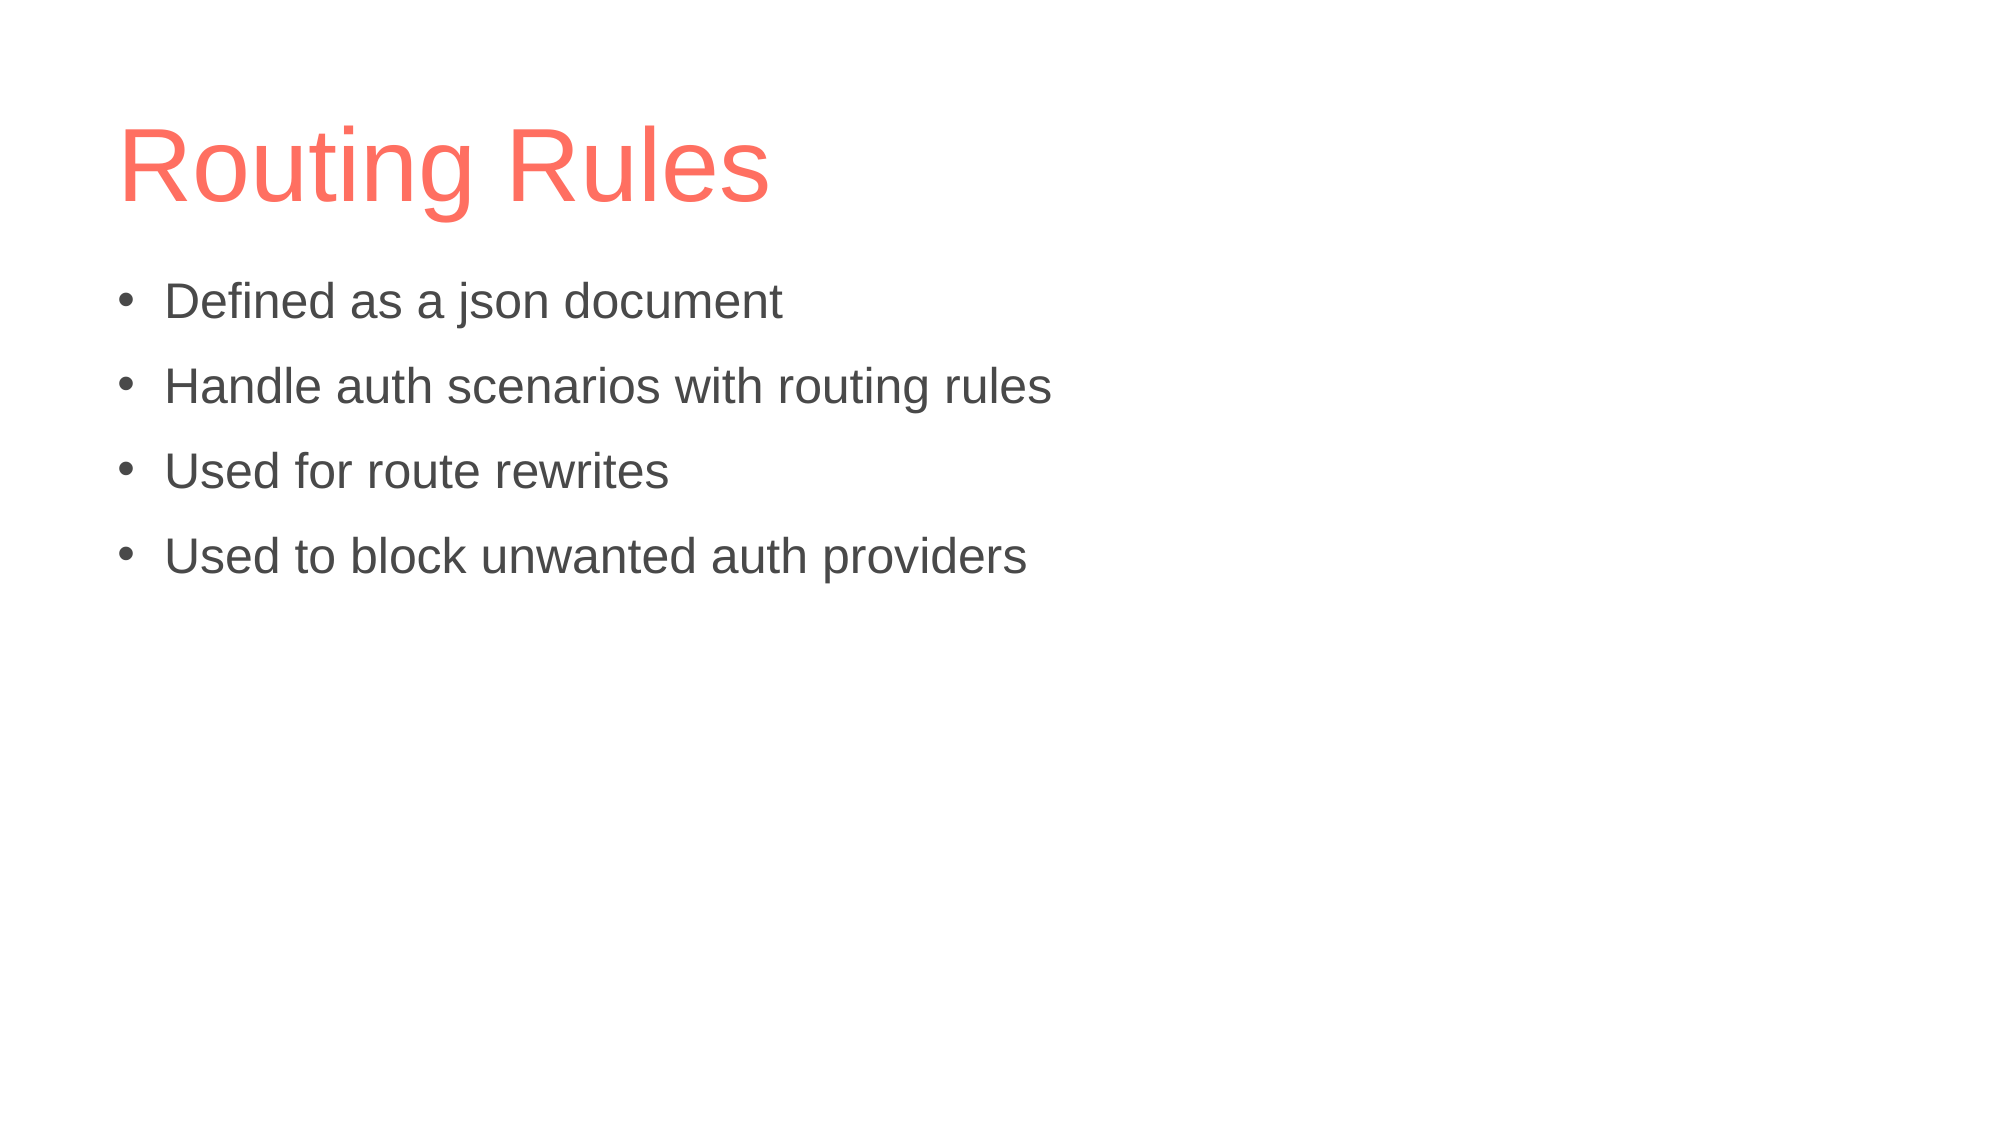

# Routing Rules
Defined as a json document
Handle auth scenarios with routing rules
Used for route rewrites
Used to block unwanted auth providers